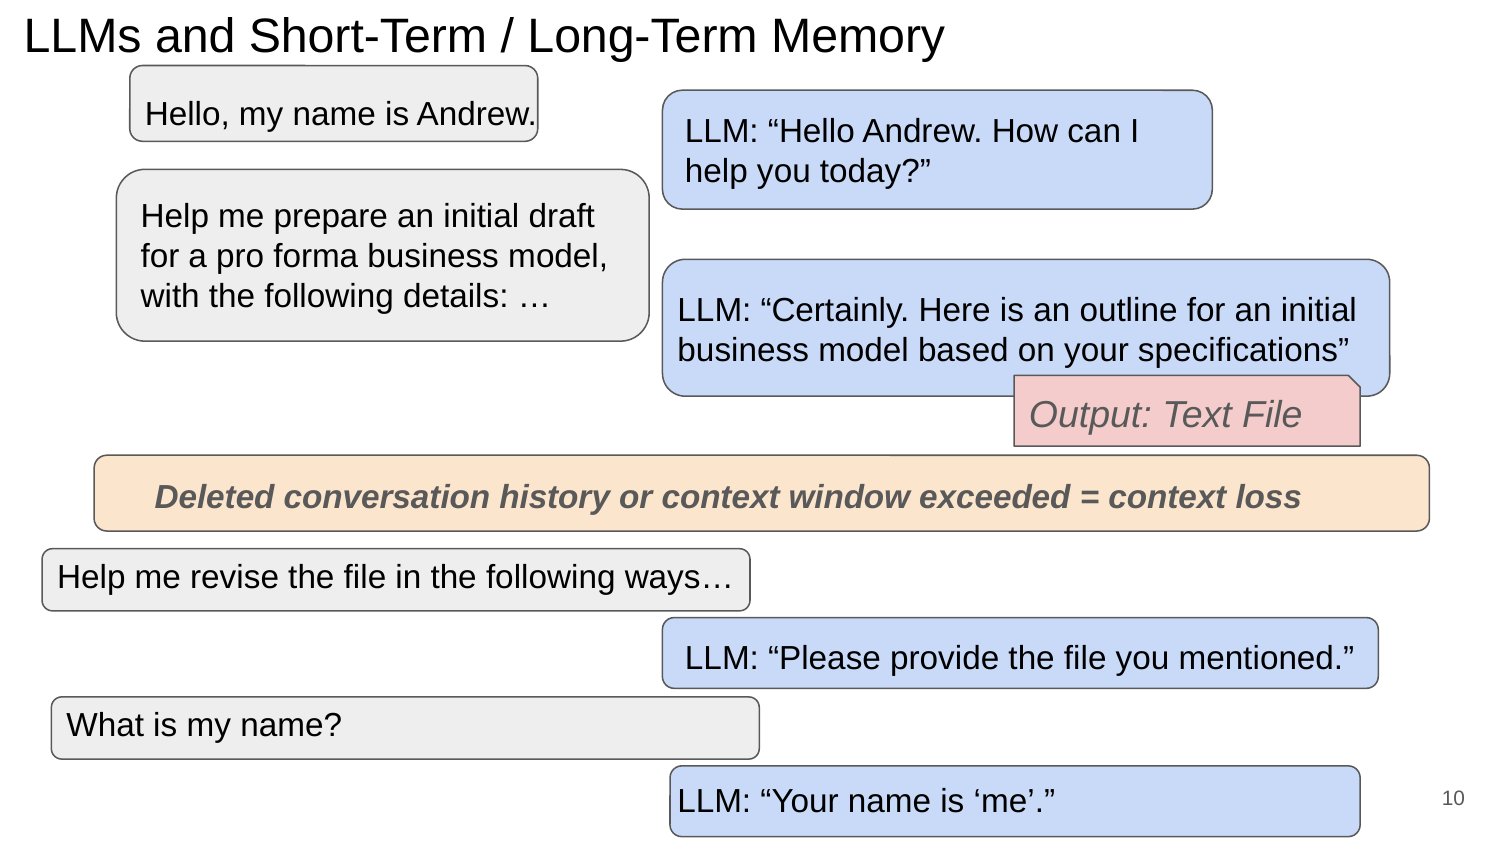

# LLMs and Short-Term / Long-Term Memory

Hello, my name is Andrew.

LLM: “Hello Andrew. How can I help you today?”

Help me prepare an initial draft for a pro forma business model, with the following details: …

LLM: “Certainly. Here is an outline for an initial business model based on your specifications”

Output: Text File

Deleted conversation history or context window exceeded = context loss
Help me revise the file in the following ways…

LLM: “Please provide the file you mentioned.”
What is my name?

LLM: “Your name is ‘me’.”
10